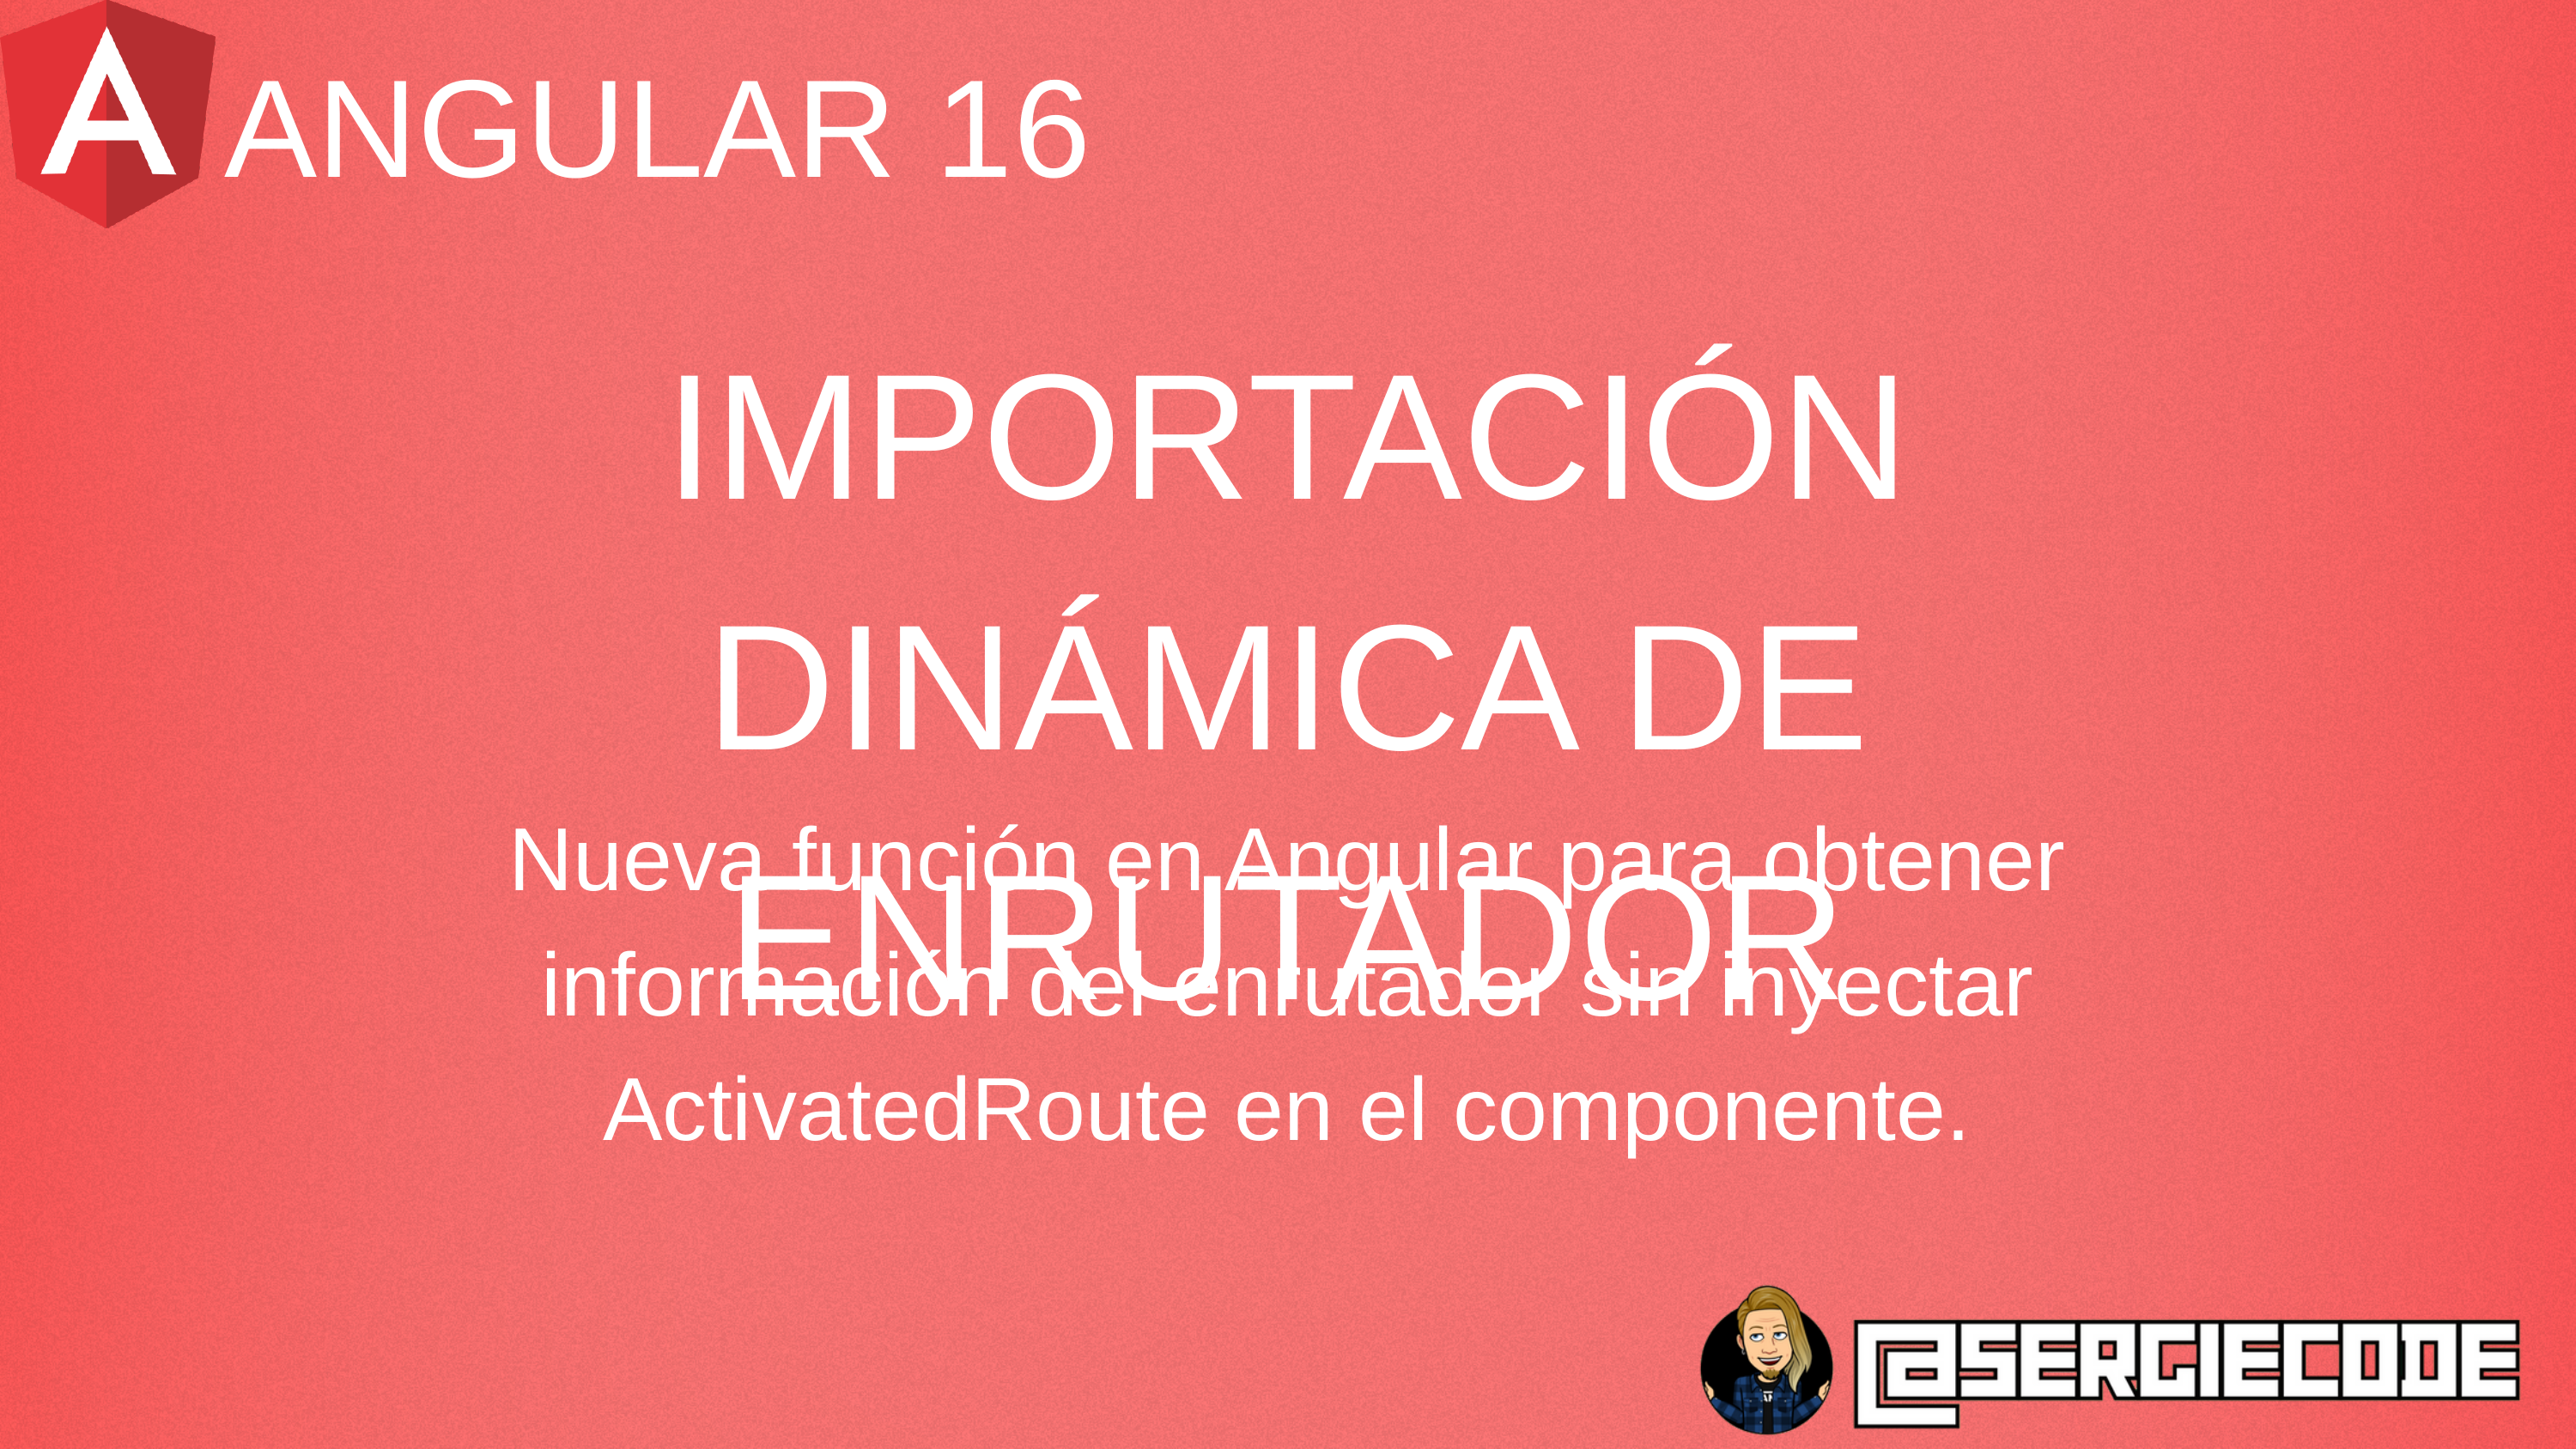

ANGULAR 16
IMPORTACIÓN DINÁMICA DE ENRUTADOR
Nueva función en Angular para obtener información del enrutador sin inyectar ActivatedRoute en el componente.